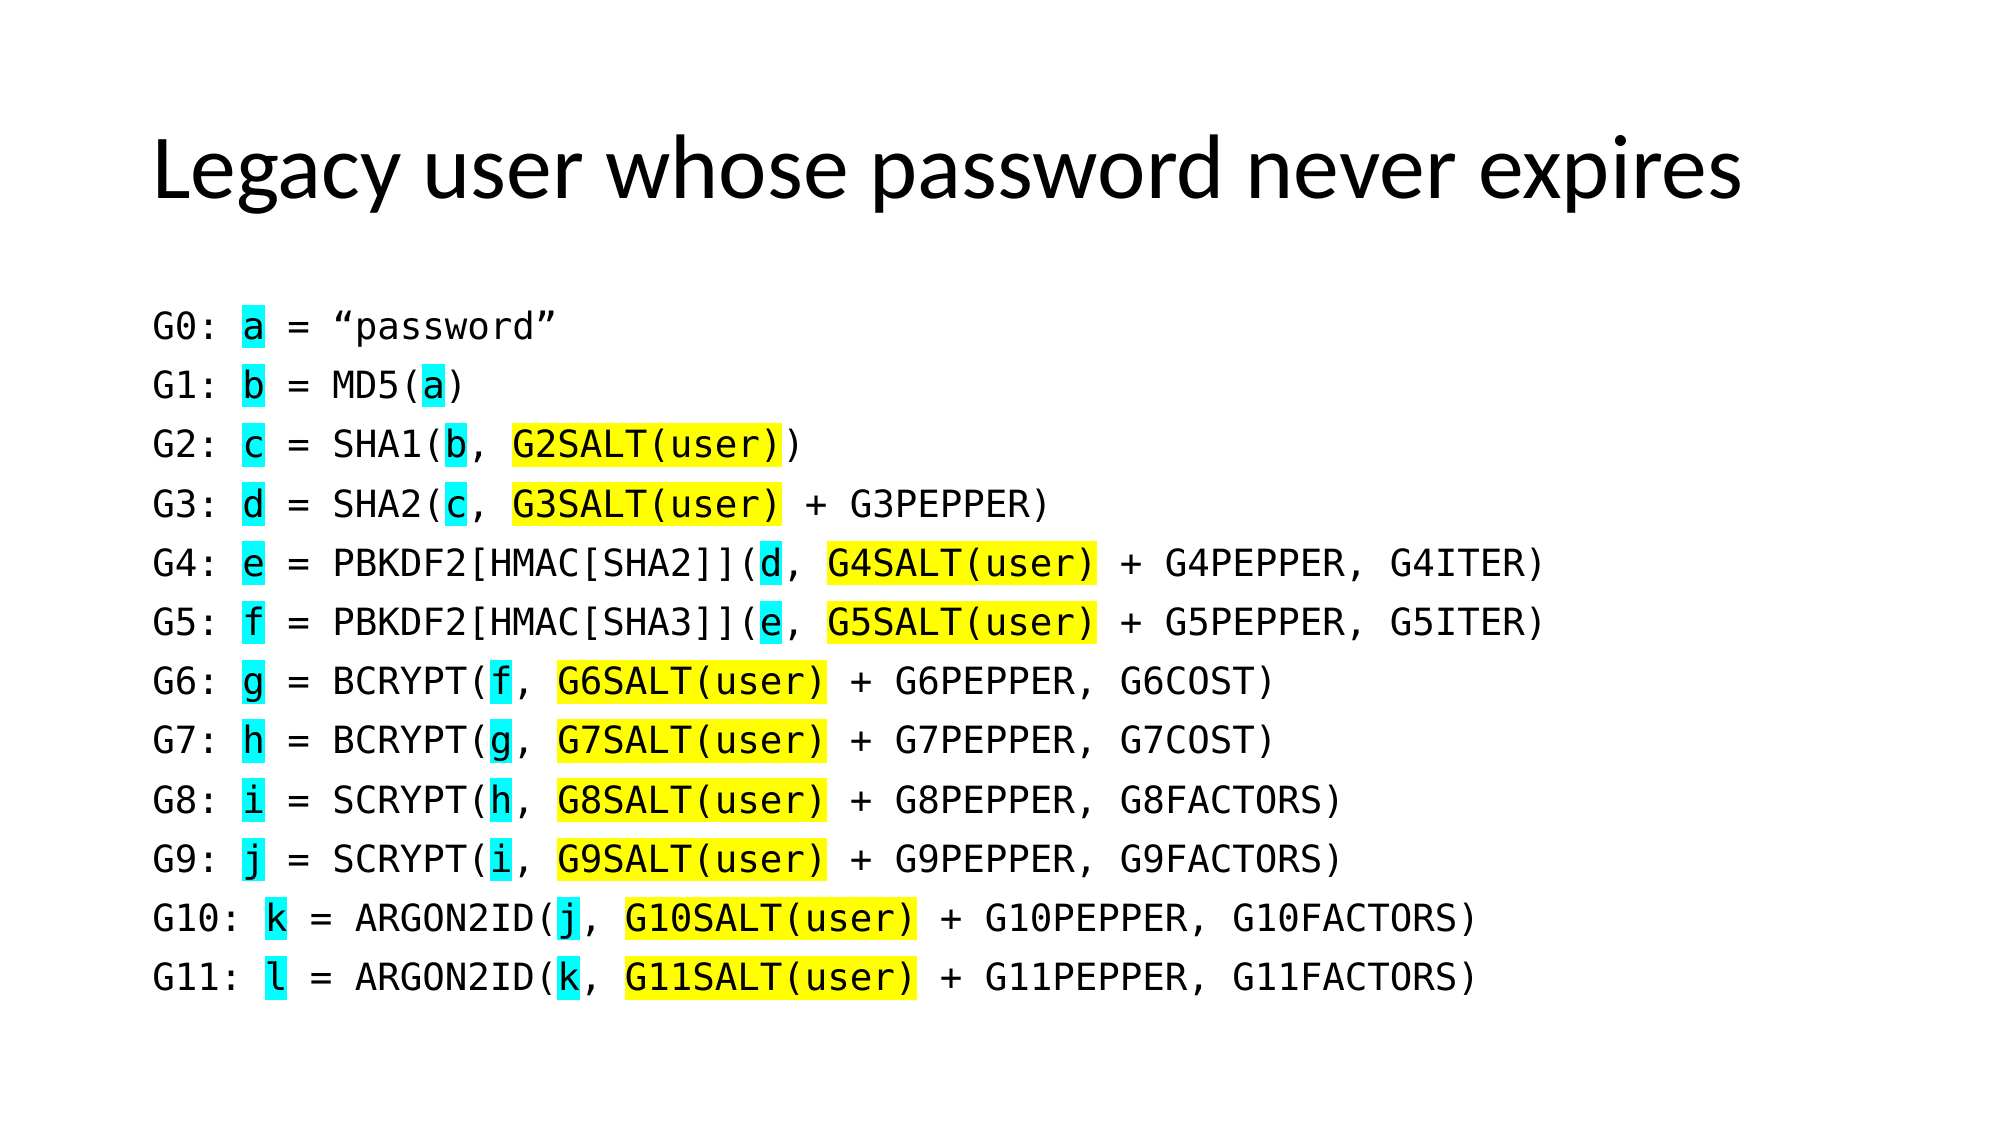

# Legacy user whose password never expires
G0: a = “password”
G1: b = MD5(a)
G2: c = SHA1(b, G2SALT(user))
G3: d = SHA2(c, G3SALT(user) + G3PEPPER)
G4: e = PBKDF2[HMAC[SHA2]](d, G4SALT(user) + G4PEPPER, G4ITER)
G5: f = PBKDF2[HMAC[SHA3]](e, G5SALT(user) + G5PEPPER, G5ITER)
G6: g = BCRYPT(f, G6SALT(user) + G6PEPPER, G6COST)
G7: h = BCRYPT(g, G7SALT(user) + G7PEPPER, G7COST)
G8: i = SCRYPT(h, G8SALT(user) + G8PEPPER, G8FACTORS)
G9: j = SCRYPT(i, G9SALT(user) + G9PEPPER, G9FACTORS)
G10: k = ARGON2ID(j, G10SALT(user) + G10PEPPER, G10FACTORS)
G11: l = ARGON2ID(k, G11SALT(user) + G11PEPPER, G11FACTORS)